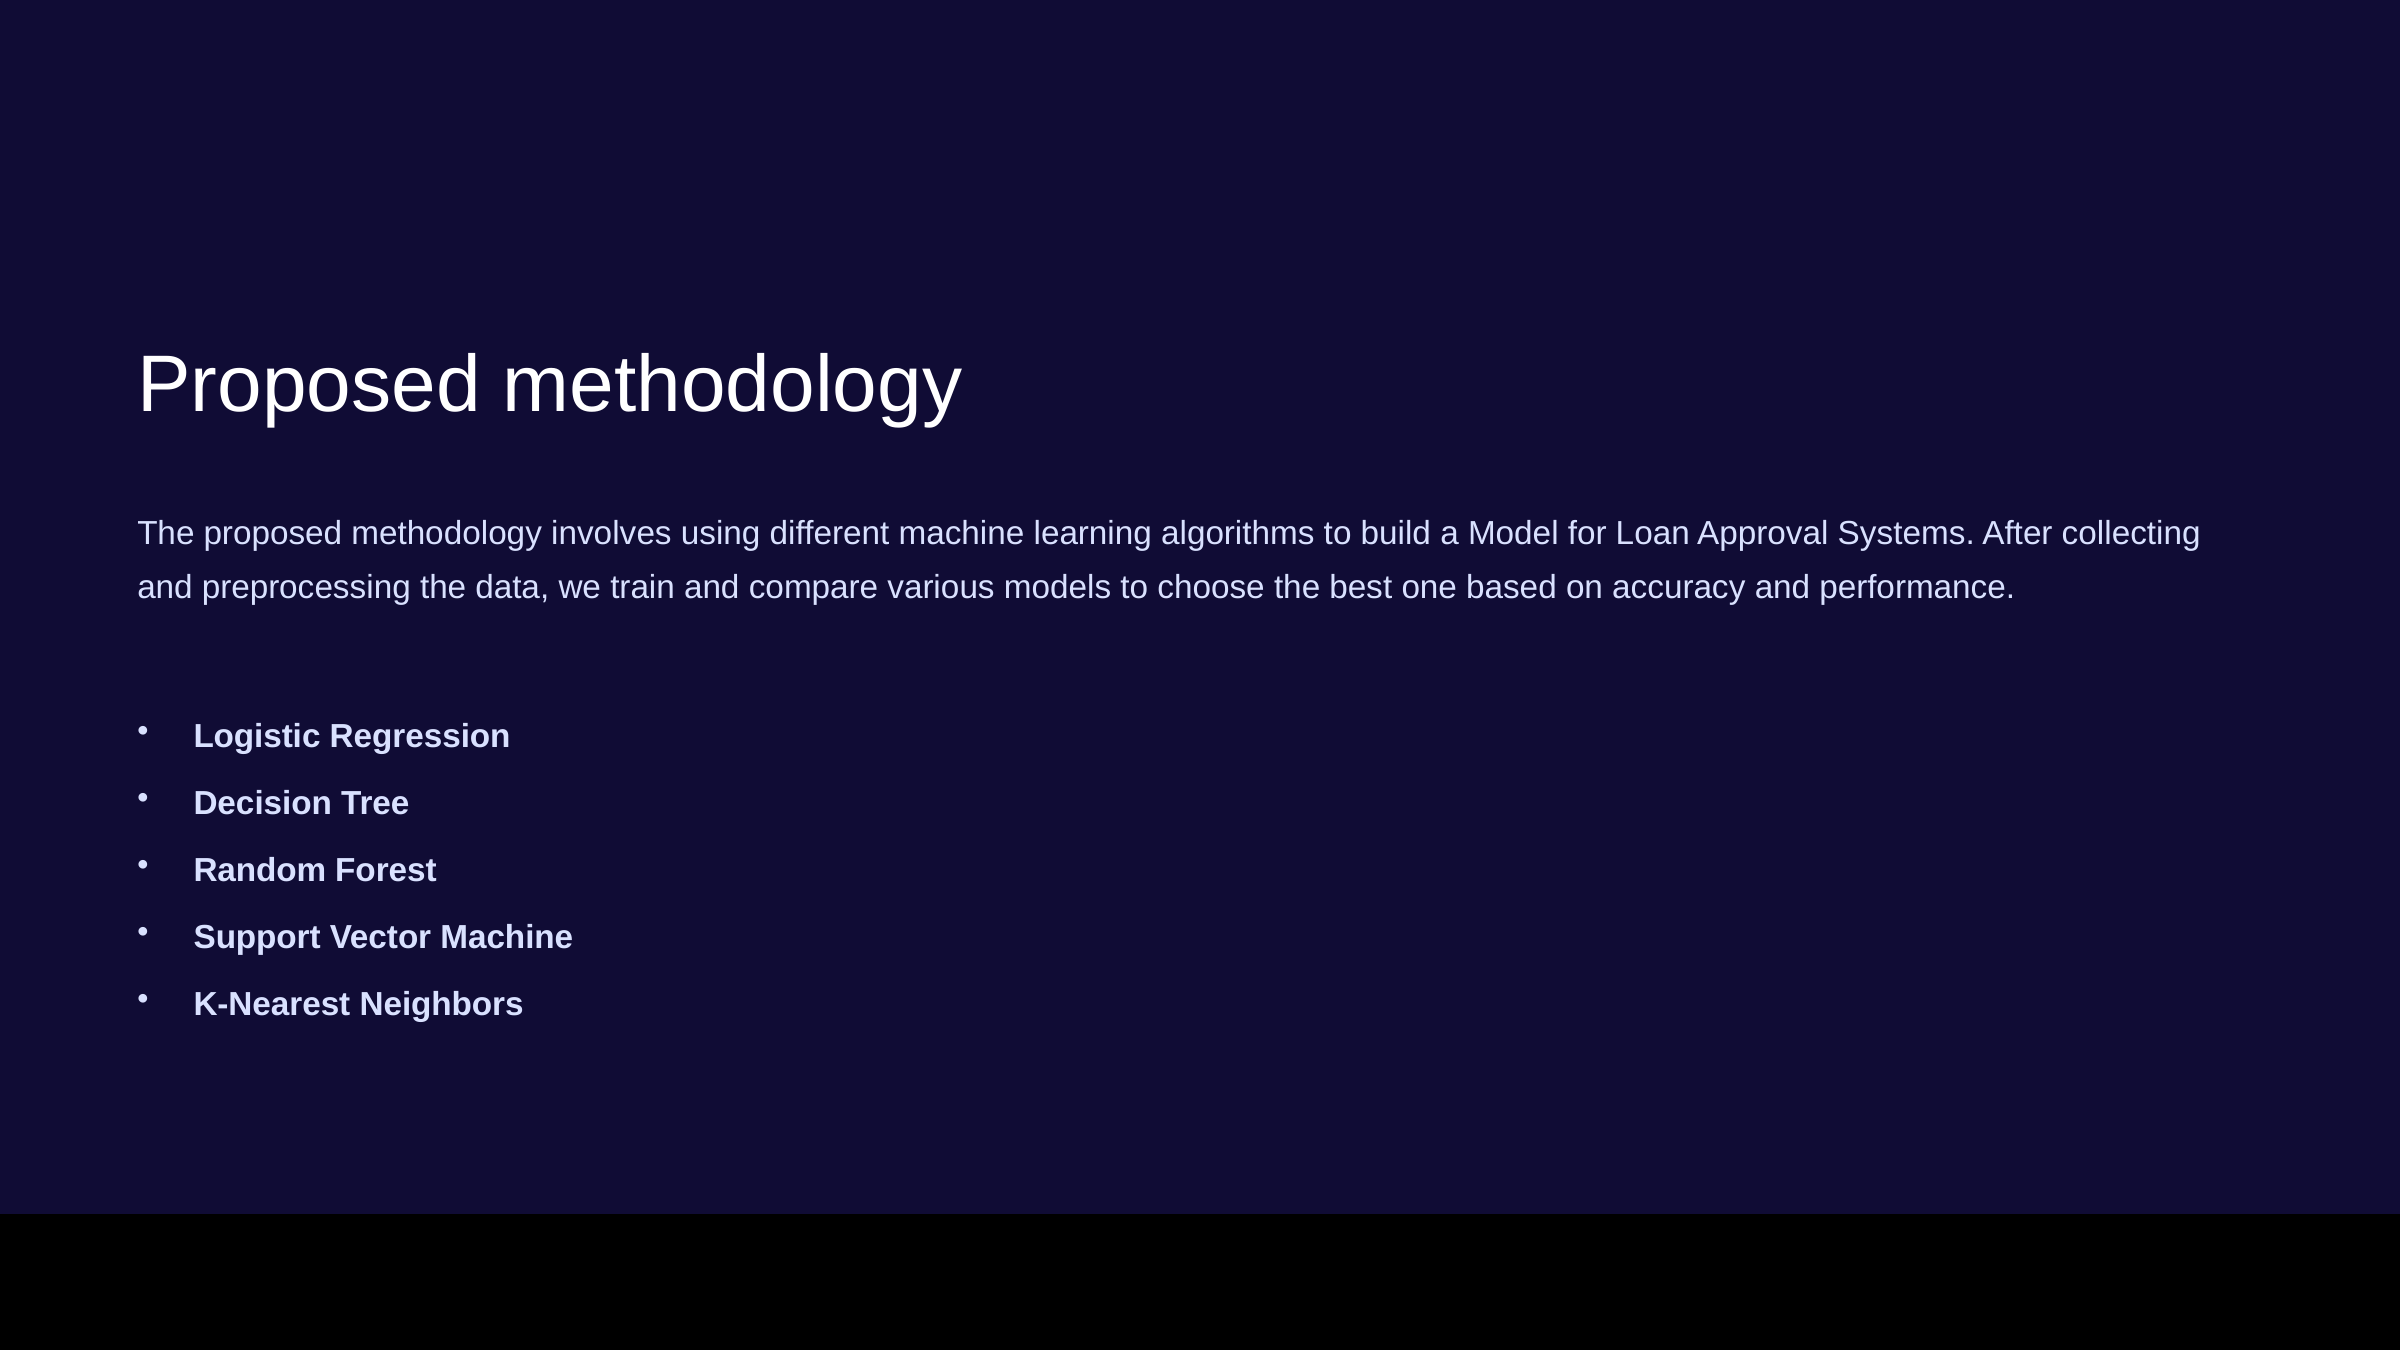

Proposed methodology
The proposed methodology involves using different machine learning algorithms to build a Model for Loan Approval Systems. After collecting and preprocessing the data, we train and compare various models to choose the best one based on accuracy and performance.
Logistic Regression
Decision Tree
Random Forest
Support Vector Machine
K-Nearest Neighbors